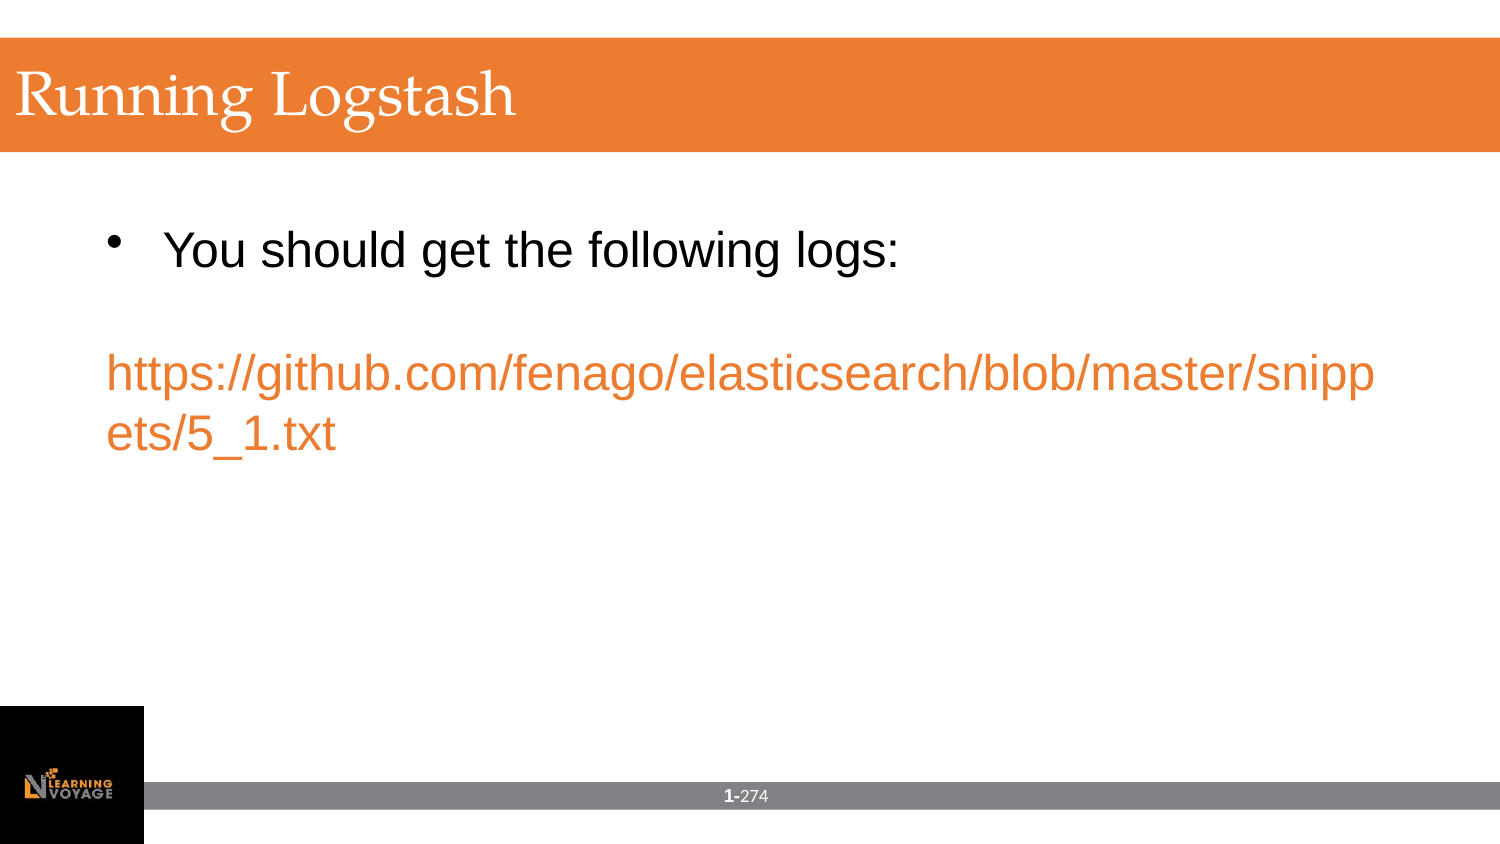

# Running Logstash
You should get the following logs:

https://github.com/fenago/elasticsearch/blob/master/snipp
ets/5_1.txt
1-274